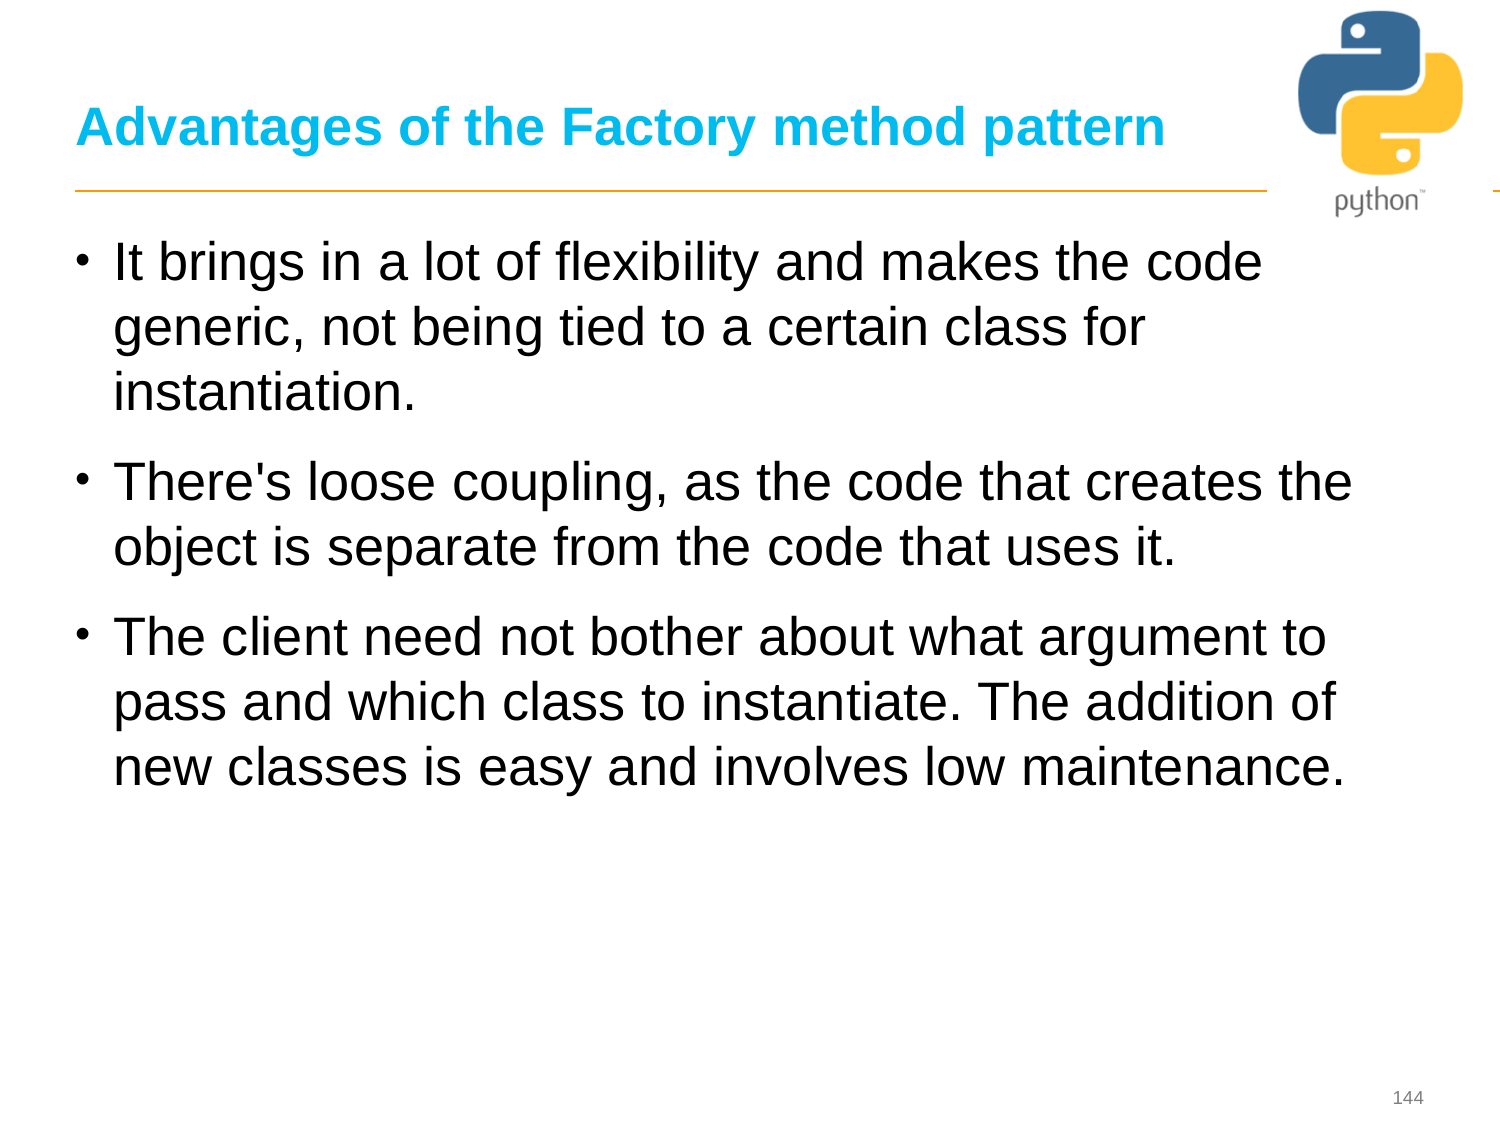

# Advantages of the Factory method pattern
It brings in a lot of flexibility and makes the code generic, not being tied to a certain class for instantiation.
There's loose coupling, as the code that creates the object is separate from the code that uses it.
The client need not bother about what argument to pass and which class to instantiate. The addition of new classes is easy and involves low maintenance.